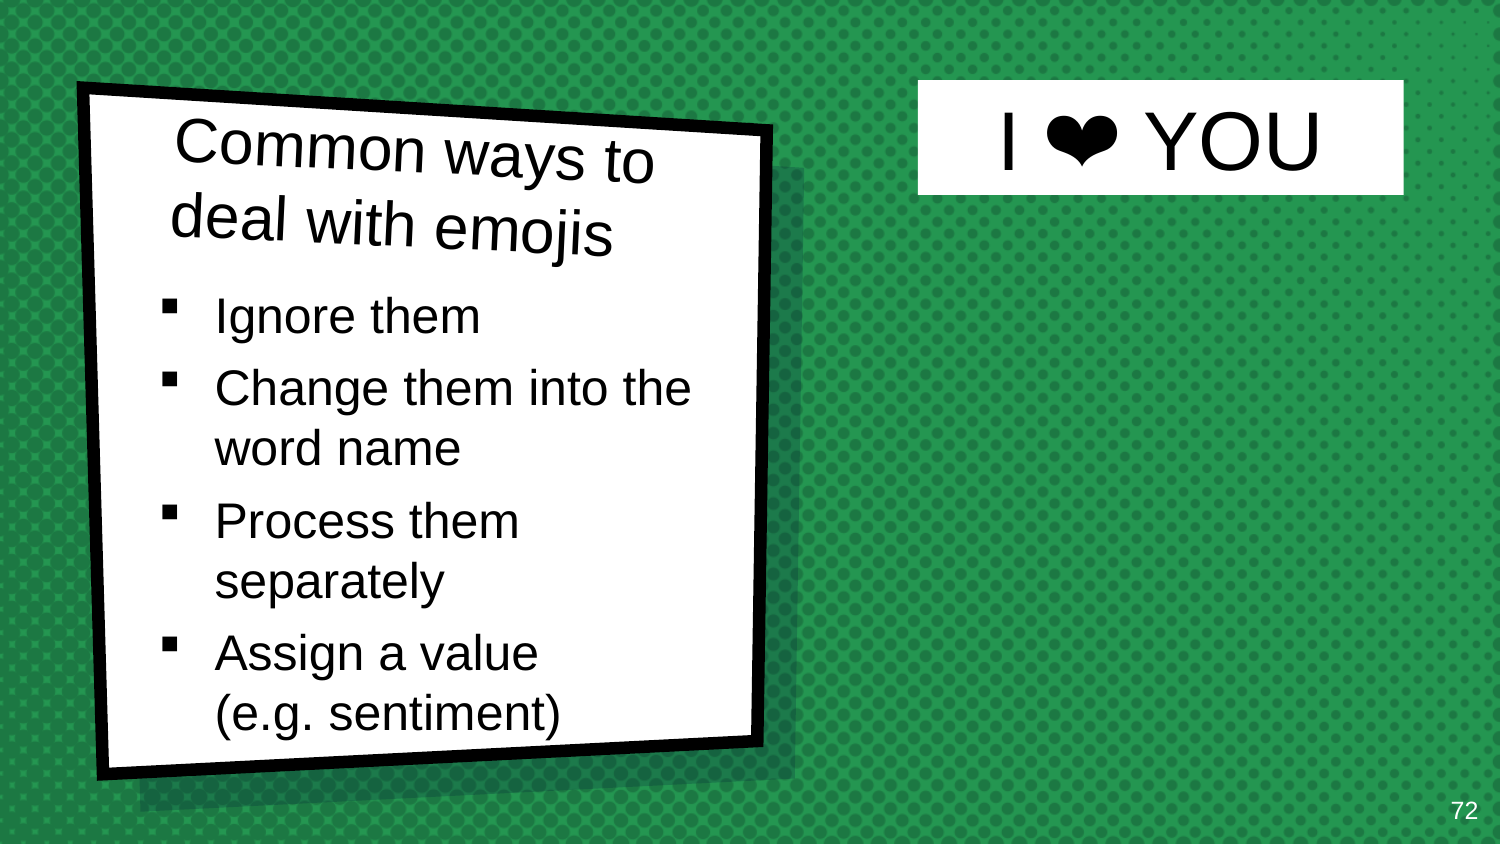

I ❤️ YOU
# Common ways to deal with emojis
Ignore them
Change them into the word name
Process them separately
Assign a value            (e.g. sentiment)
72